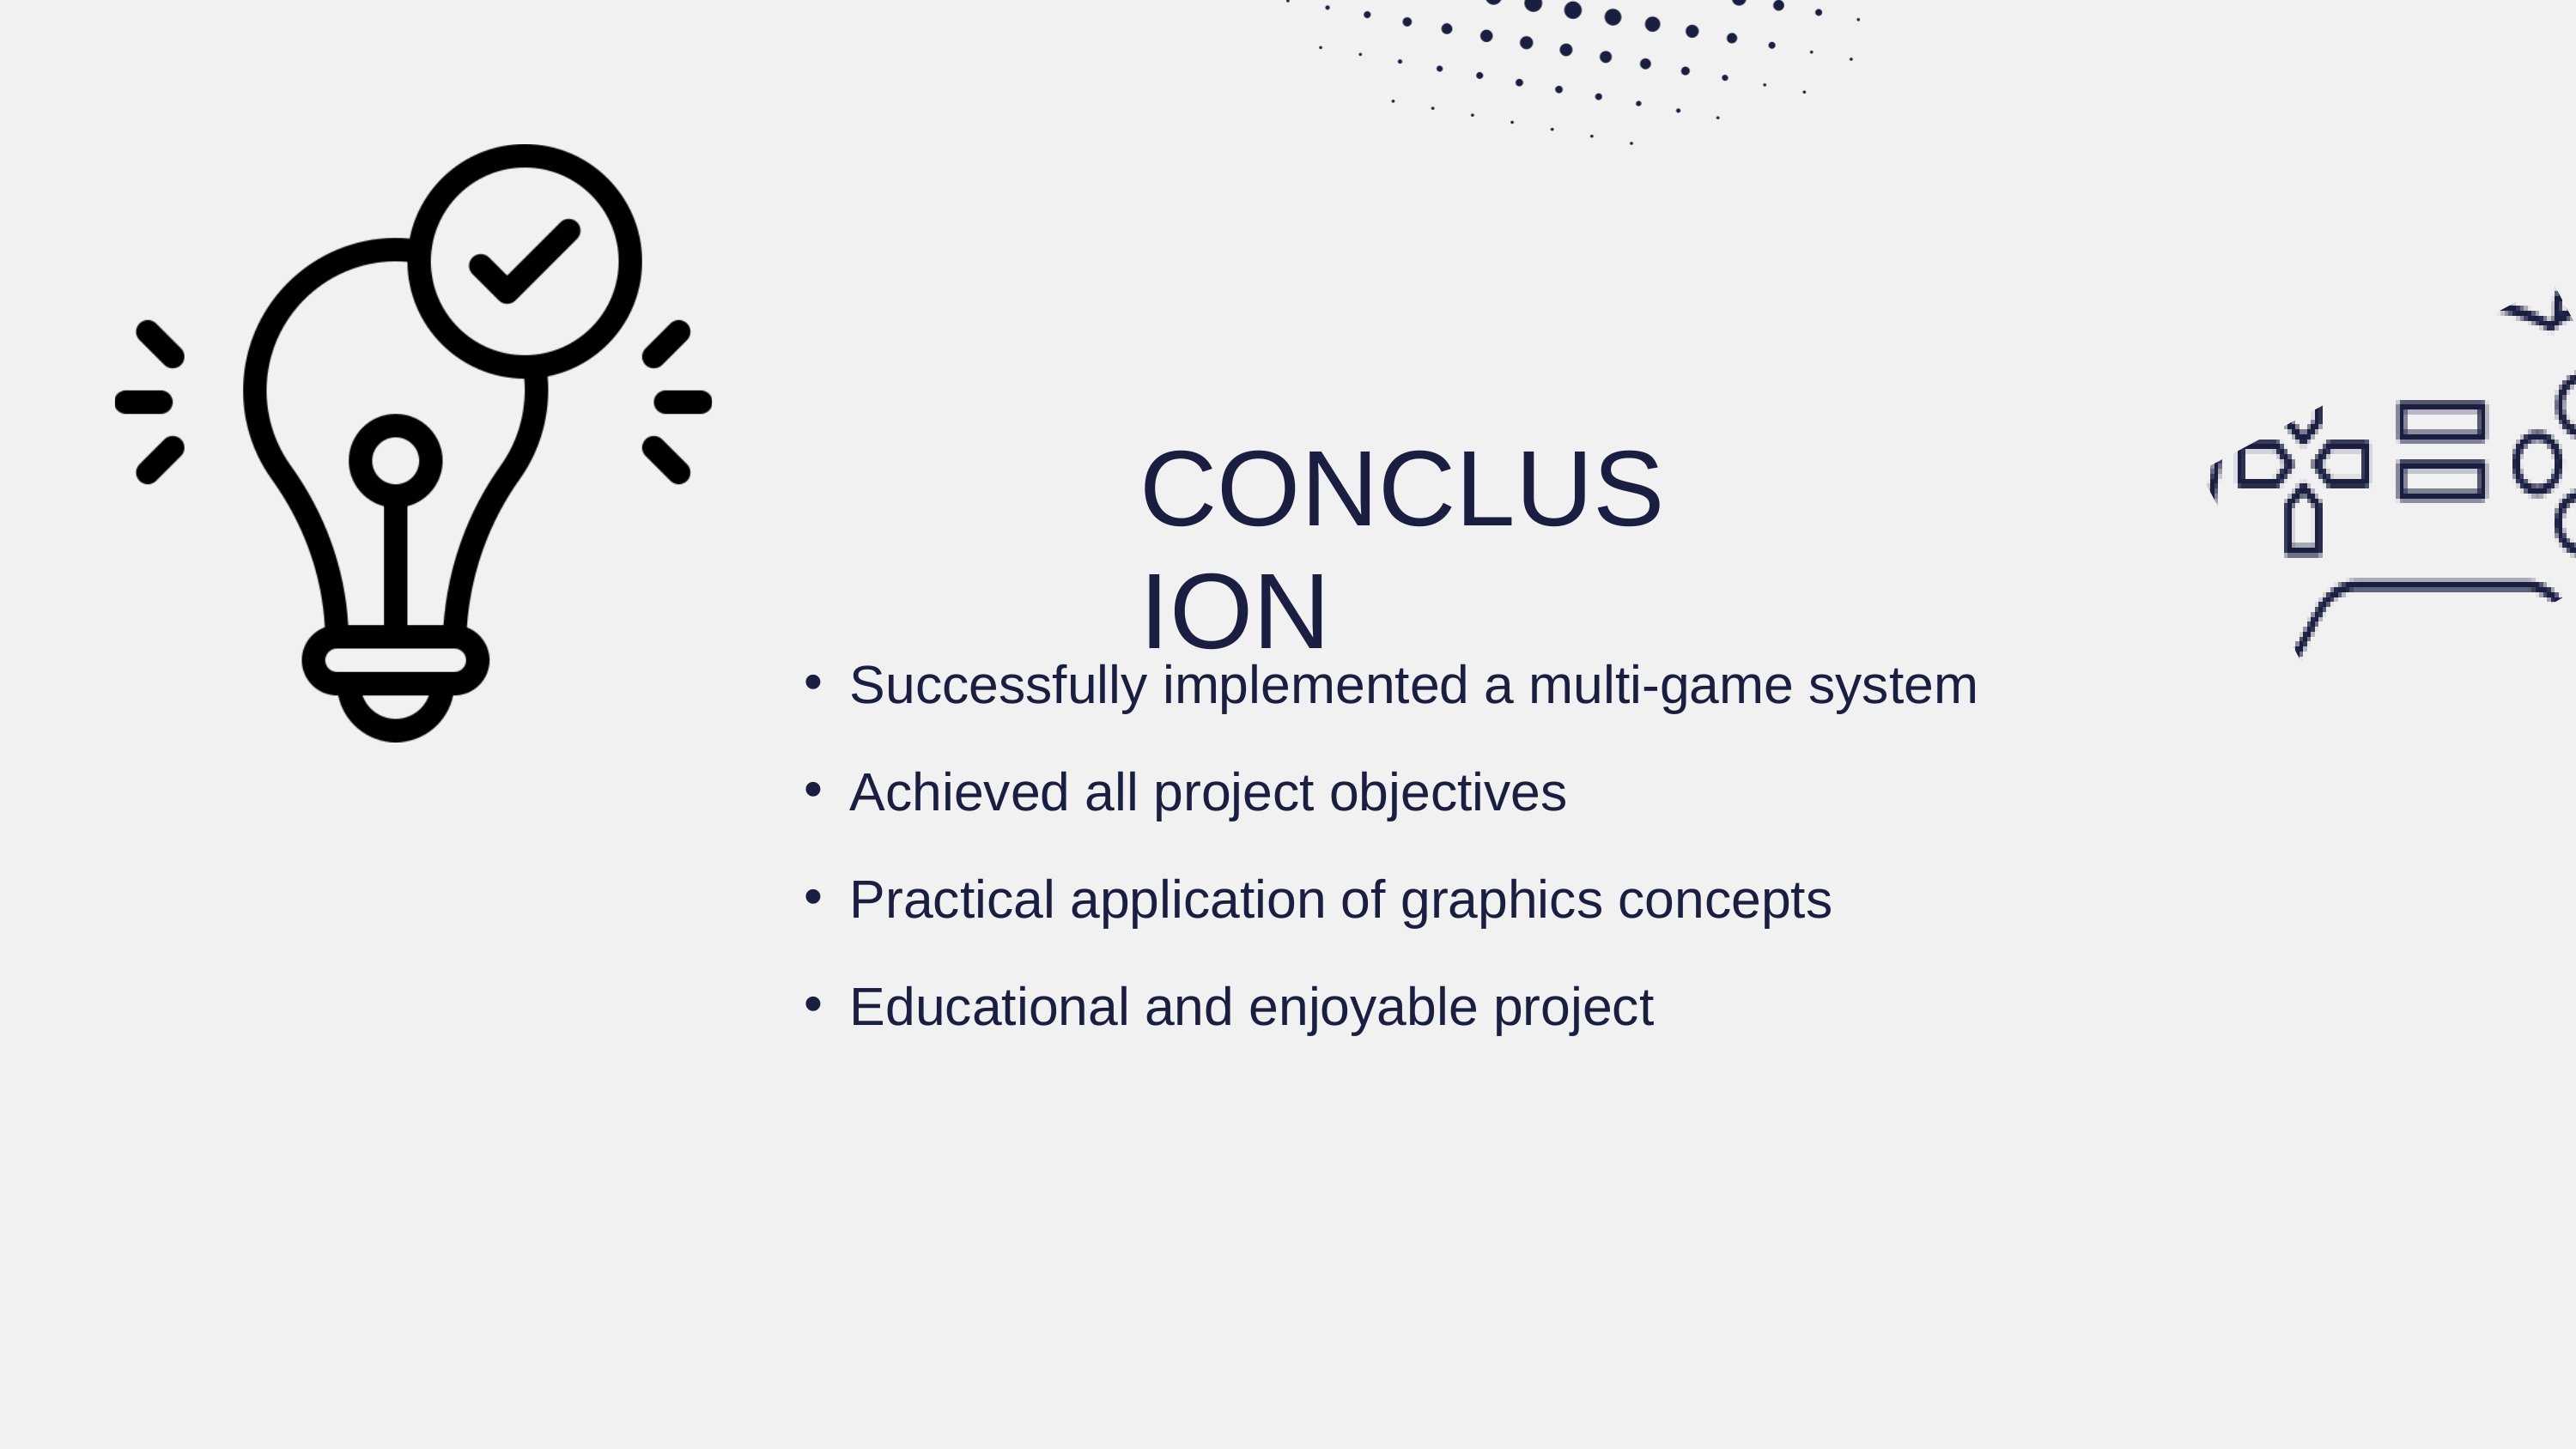

CONCLUSION
Successfully implemented a multi‑game system
Achieved all project objectives
Practical application of graphics concepts
Educational and enjoyable project